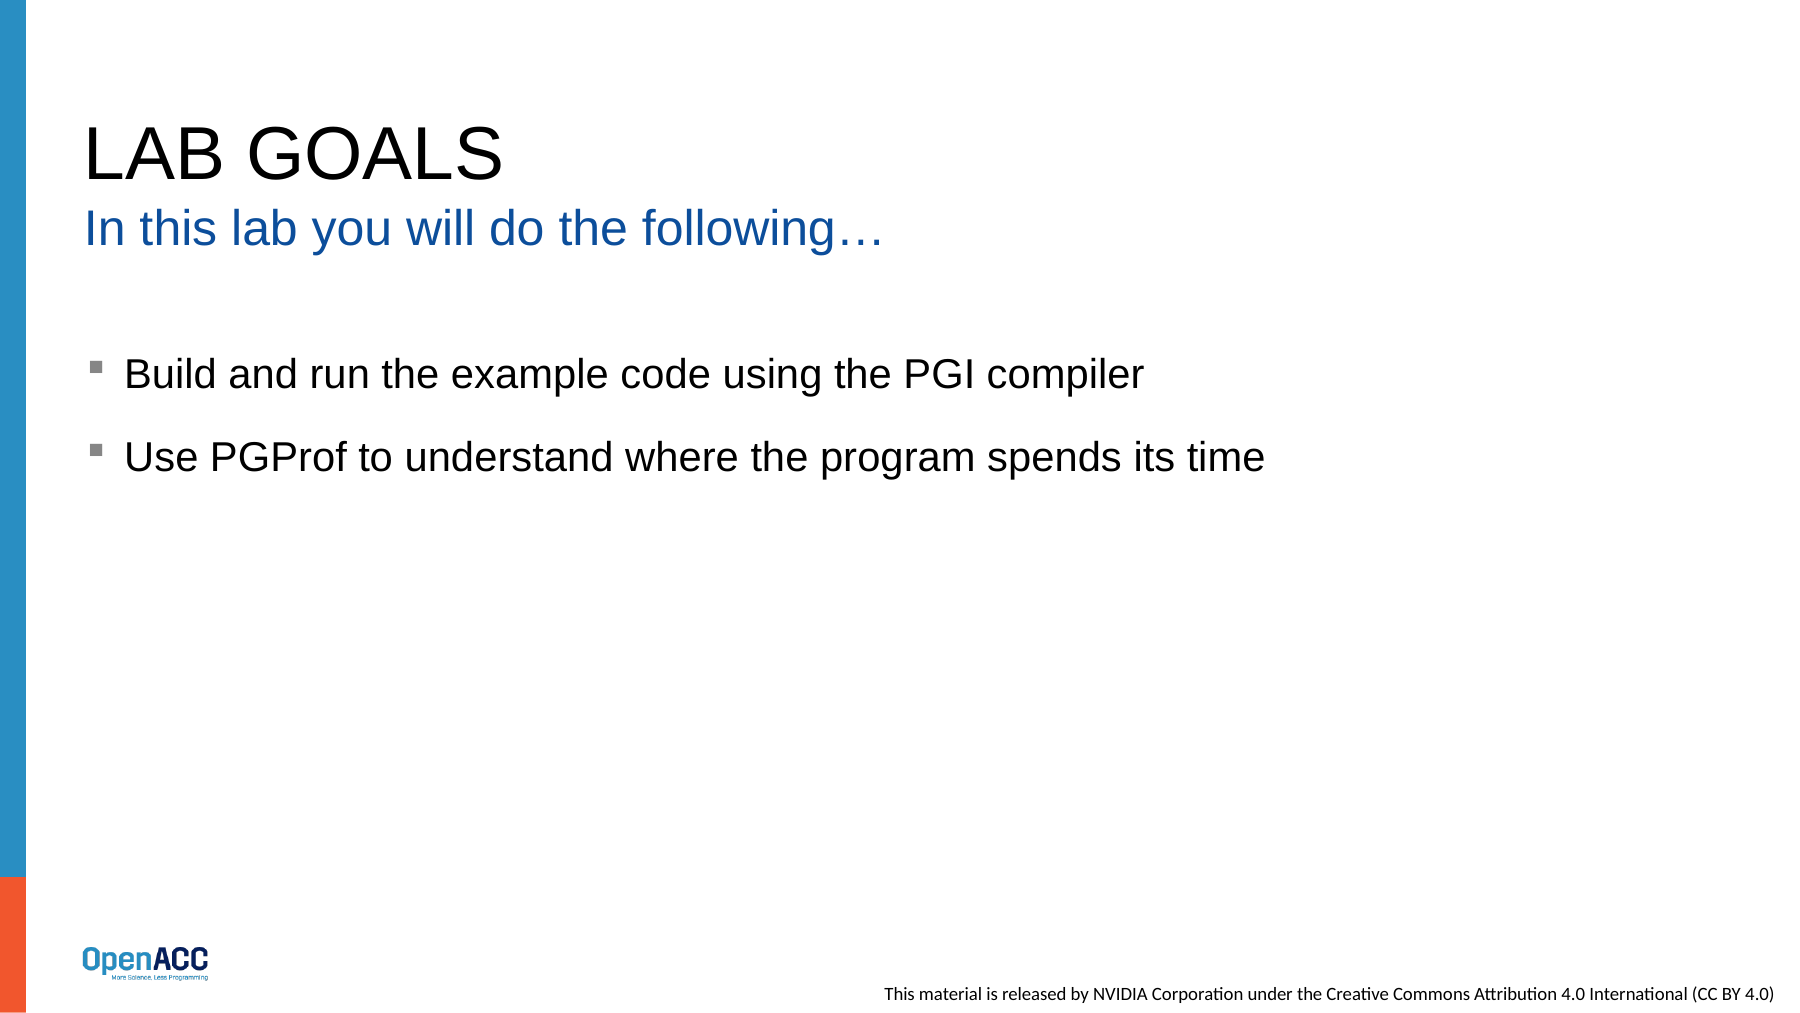

# Lab Goals
In this lab you will do the following…
Build and run the example code using the PGI compiler
Use PGProf to understand where the program spends its time